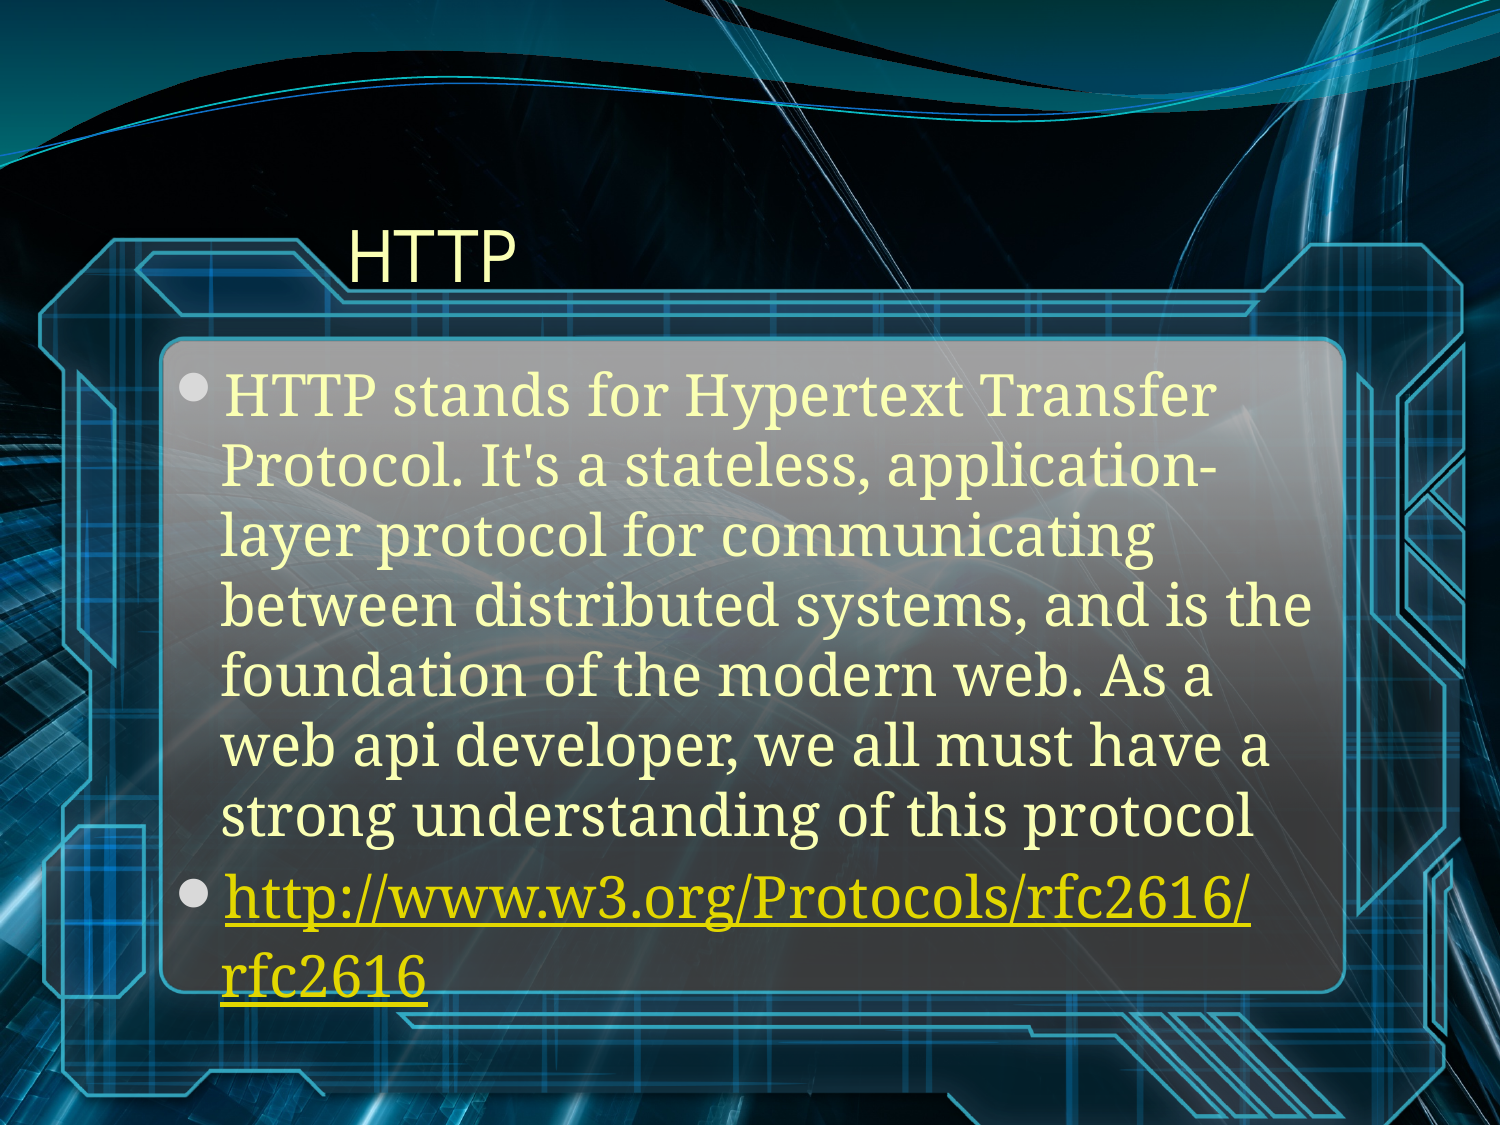

# HTTP
HTTP stands for Hypertext Transfer Protocol. It's a stateless, application-layer protocol for communicating between distributed systems, and is the foundation of the modern web. As a web api developer, we all must have a strong understanding of this protocol
http://www.w3.org/Protocols/rfc2616/rfc2616